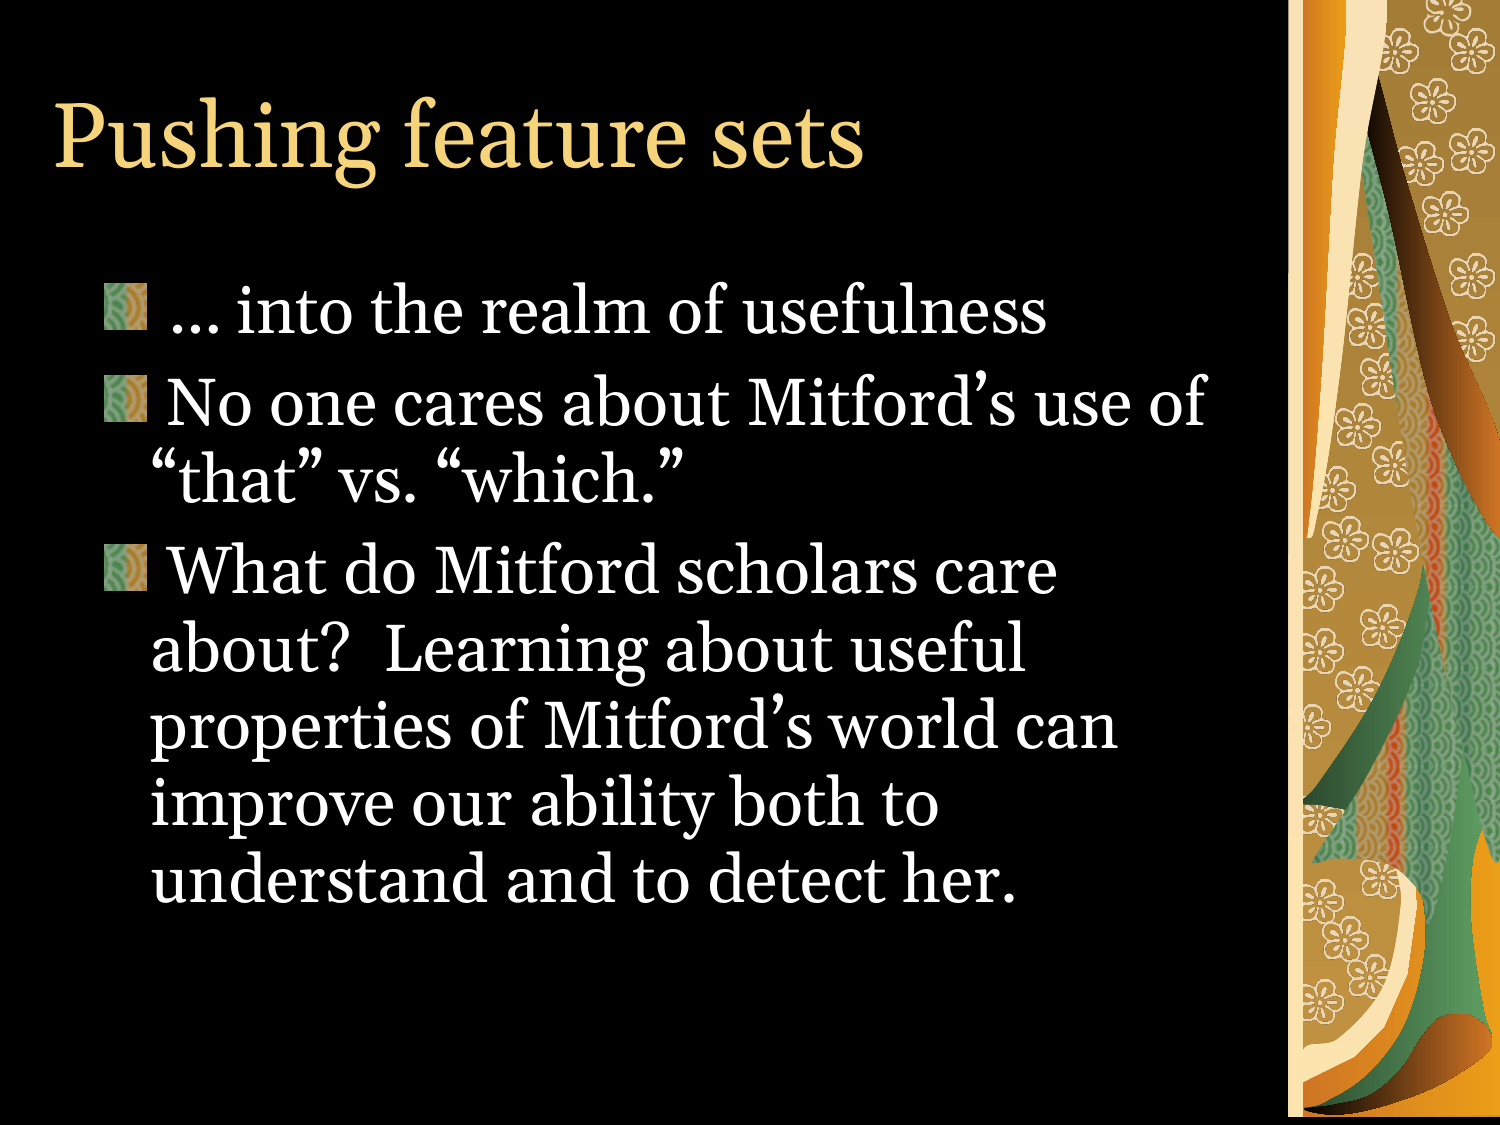

# Pushing feature sets
 … into the realm of usefulness
 No one cares about Mitford’s use of “that” vs. “which.”
 What do Mitford scholars care about?  Learning about useful properties of Mitford’s world can improve our ability both to understand and to detect her.